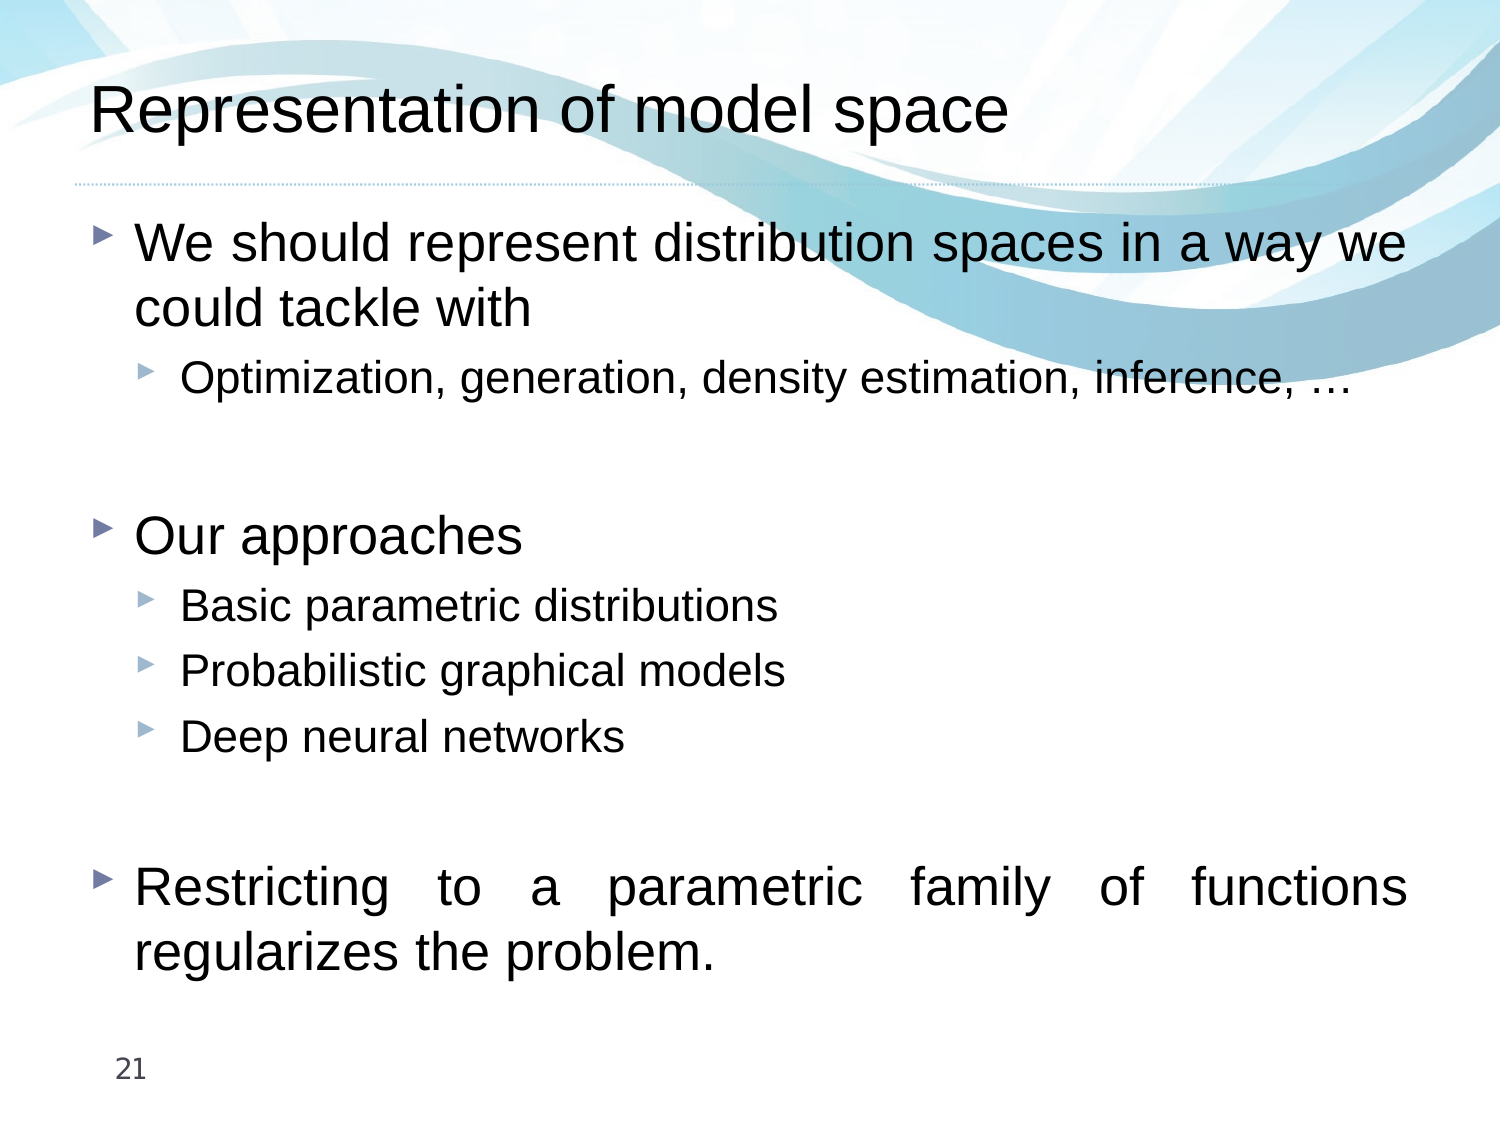

# Representation of model space
We should represent distribution spaces in a way we could tackle with
Optimization, generation, density estimation, inference, …

Our approaches
Basic parametric distributions
Probabilistic graphical models
Deep neural networks

Restricting to a parametric family of functions regularizes the problem.
21